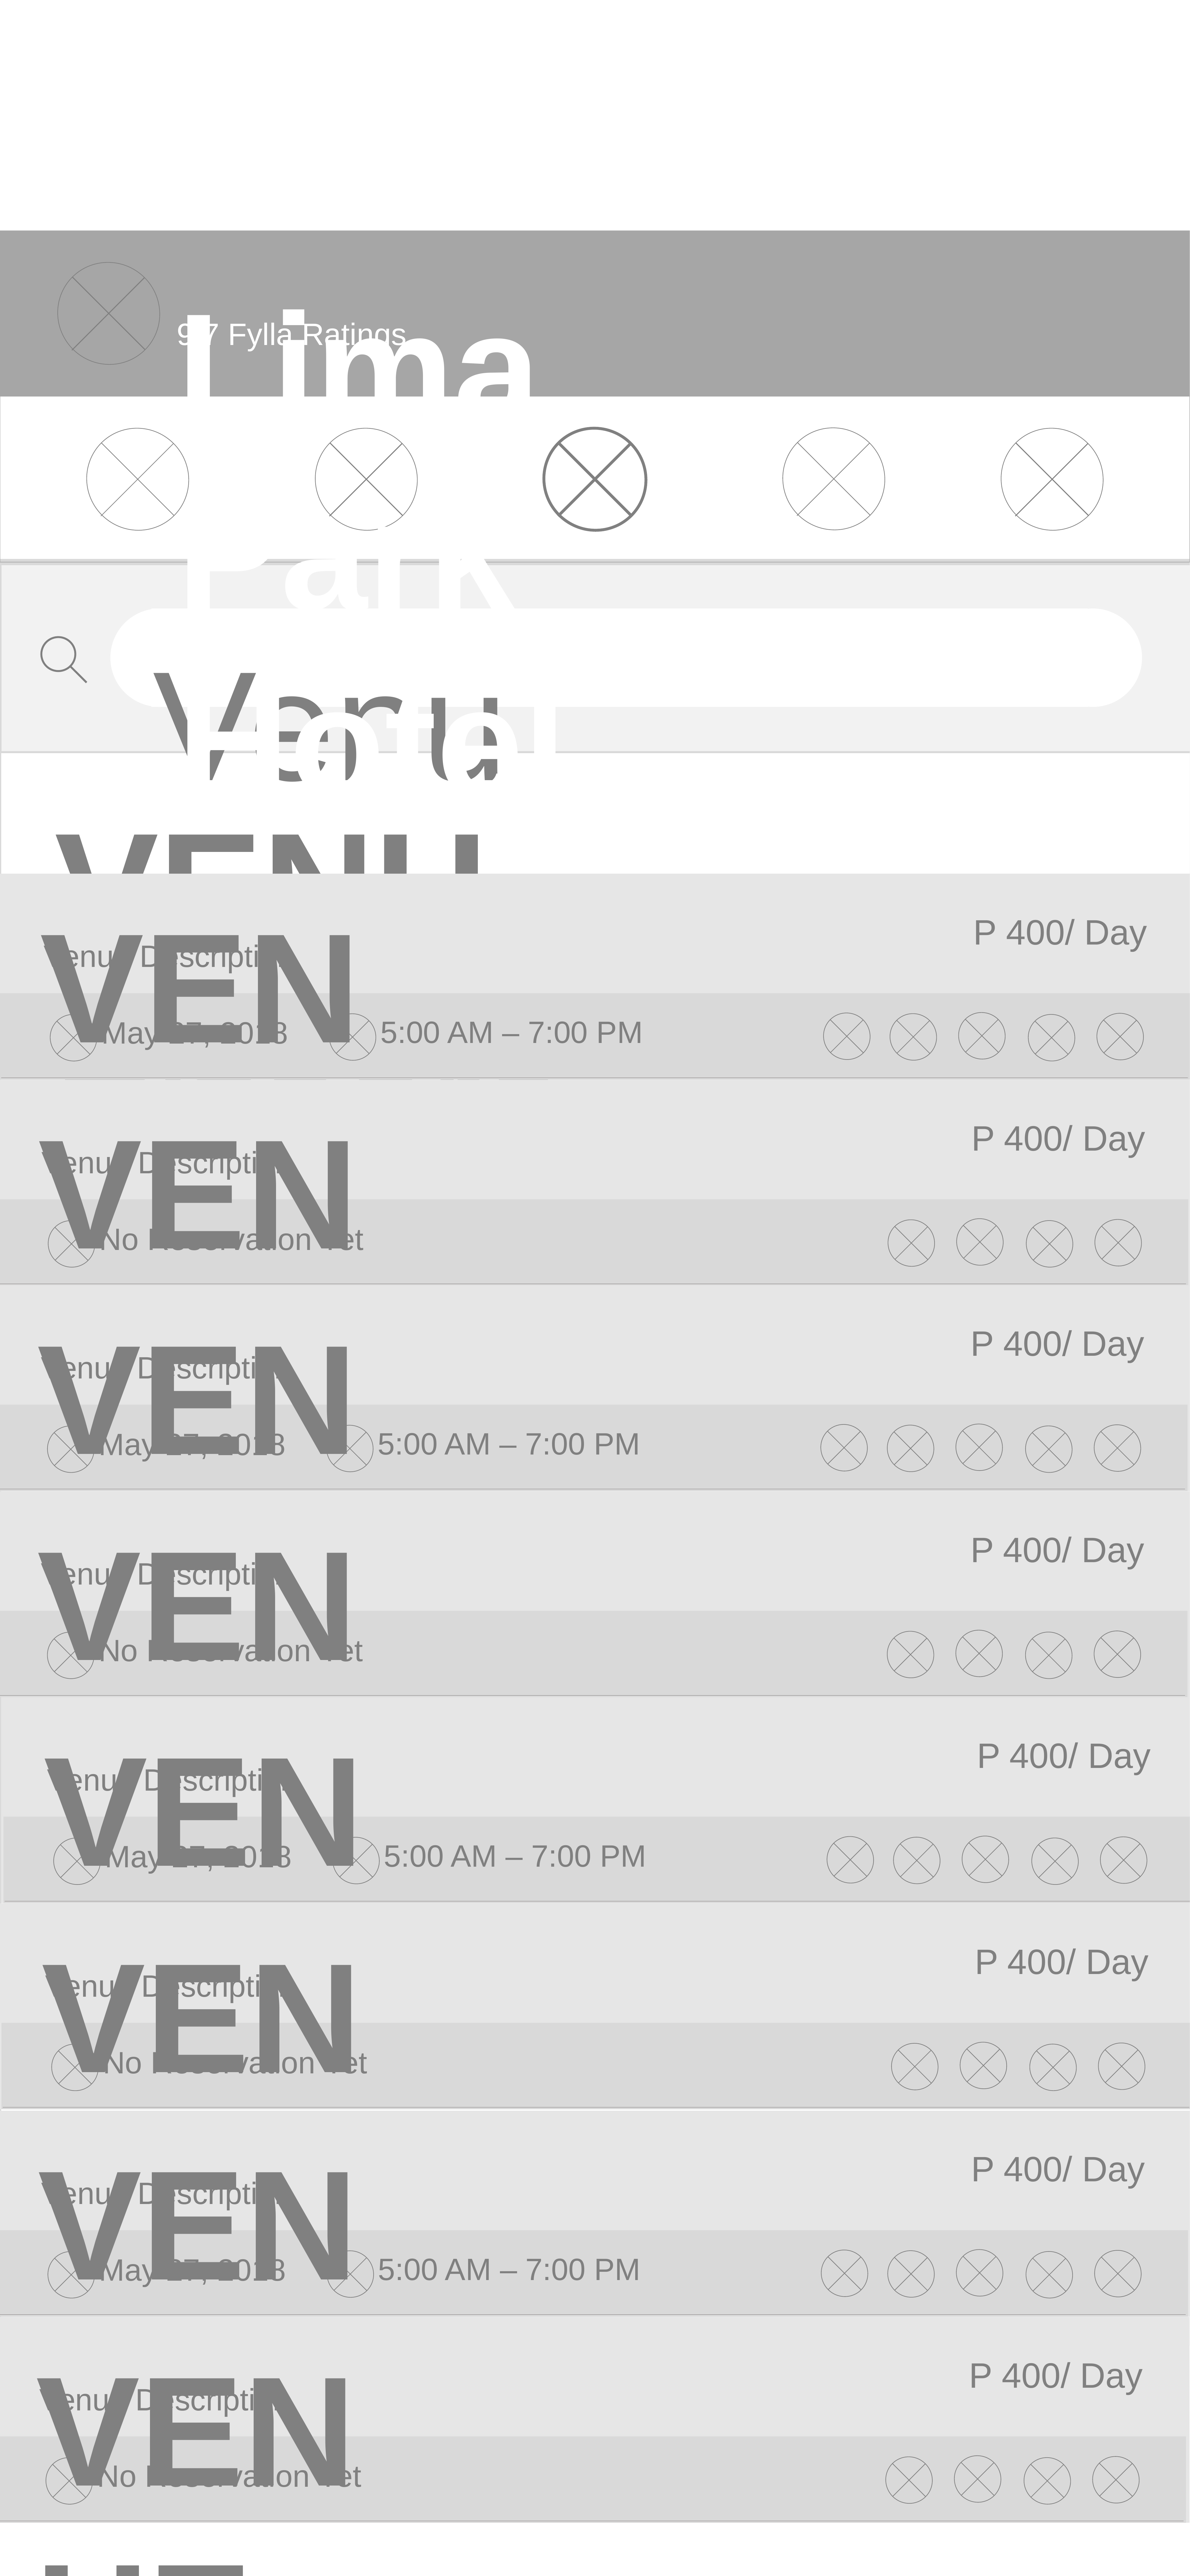

Lima Park Hotel
9.7 Fylla Ratings

Venue Search

VENUES

VENUE
P 400/ Day
Venue Description

5:00 AM – 7:00 PM
May 27, 2018

VENUE
P 400/ Day
Venue Description

No Reservation Yet

VENUE
P 400/ Day
Venue Description

5:00 AM – 7:00 PM
May 27, 2018

VENUE
P 400/ Day
Venue Description

No Reservation Yet

VENUE
P 400/ Day
Venue Description

5:00 AM – 7:00 PM
May 27, 2018

VENUE
P 400/ Day
Venue Description

No Reservation Yet

VENUE
P 400/ Day
Venue Description

5:00 AM – 7:00 PM
May 27, 2018

VENUE
P 400/ Day
Venue Description

No Reservation Yet